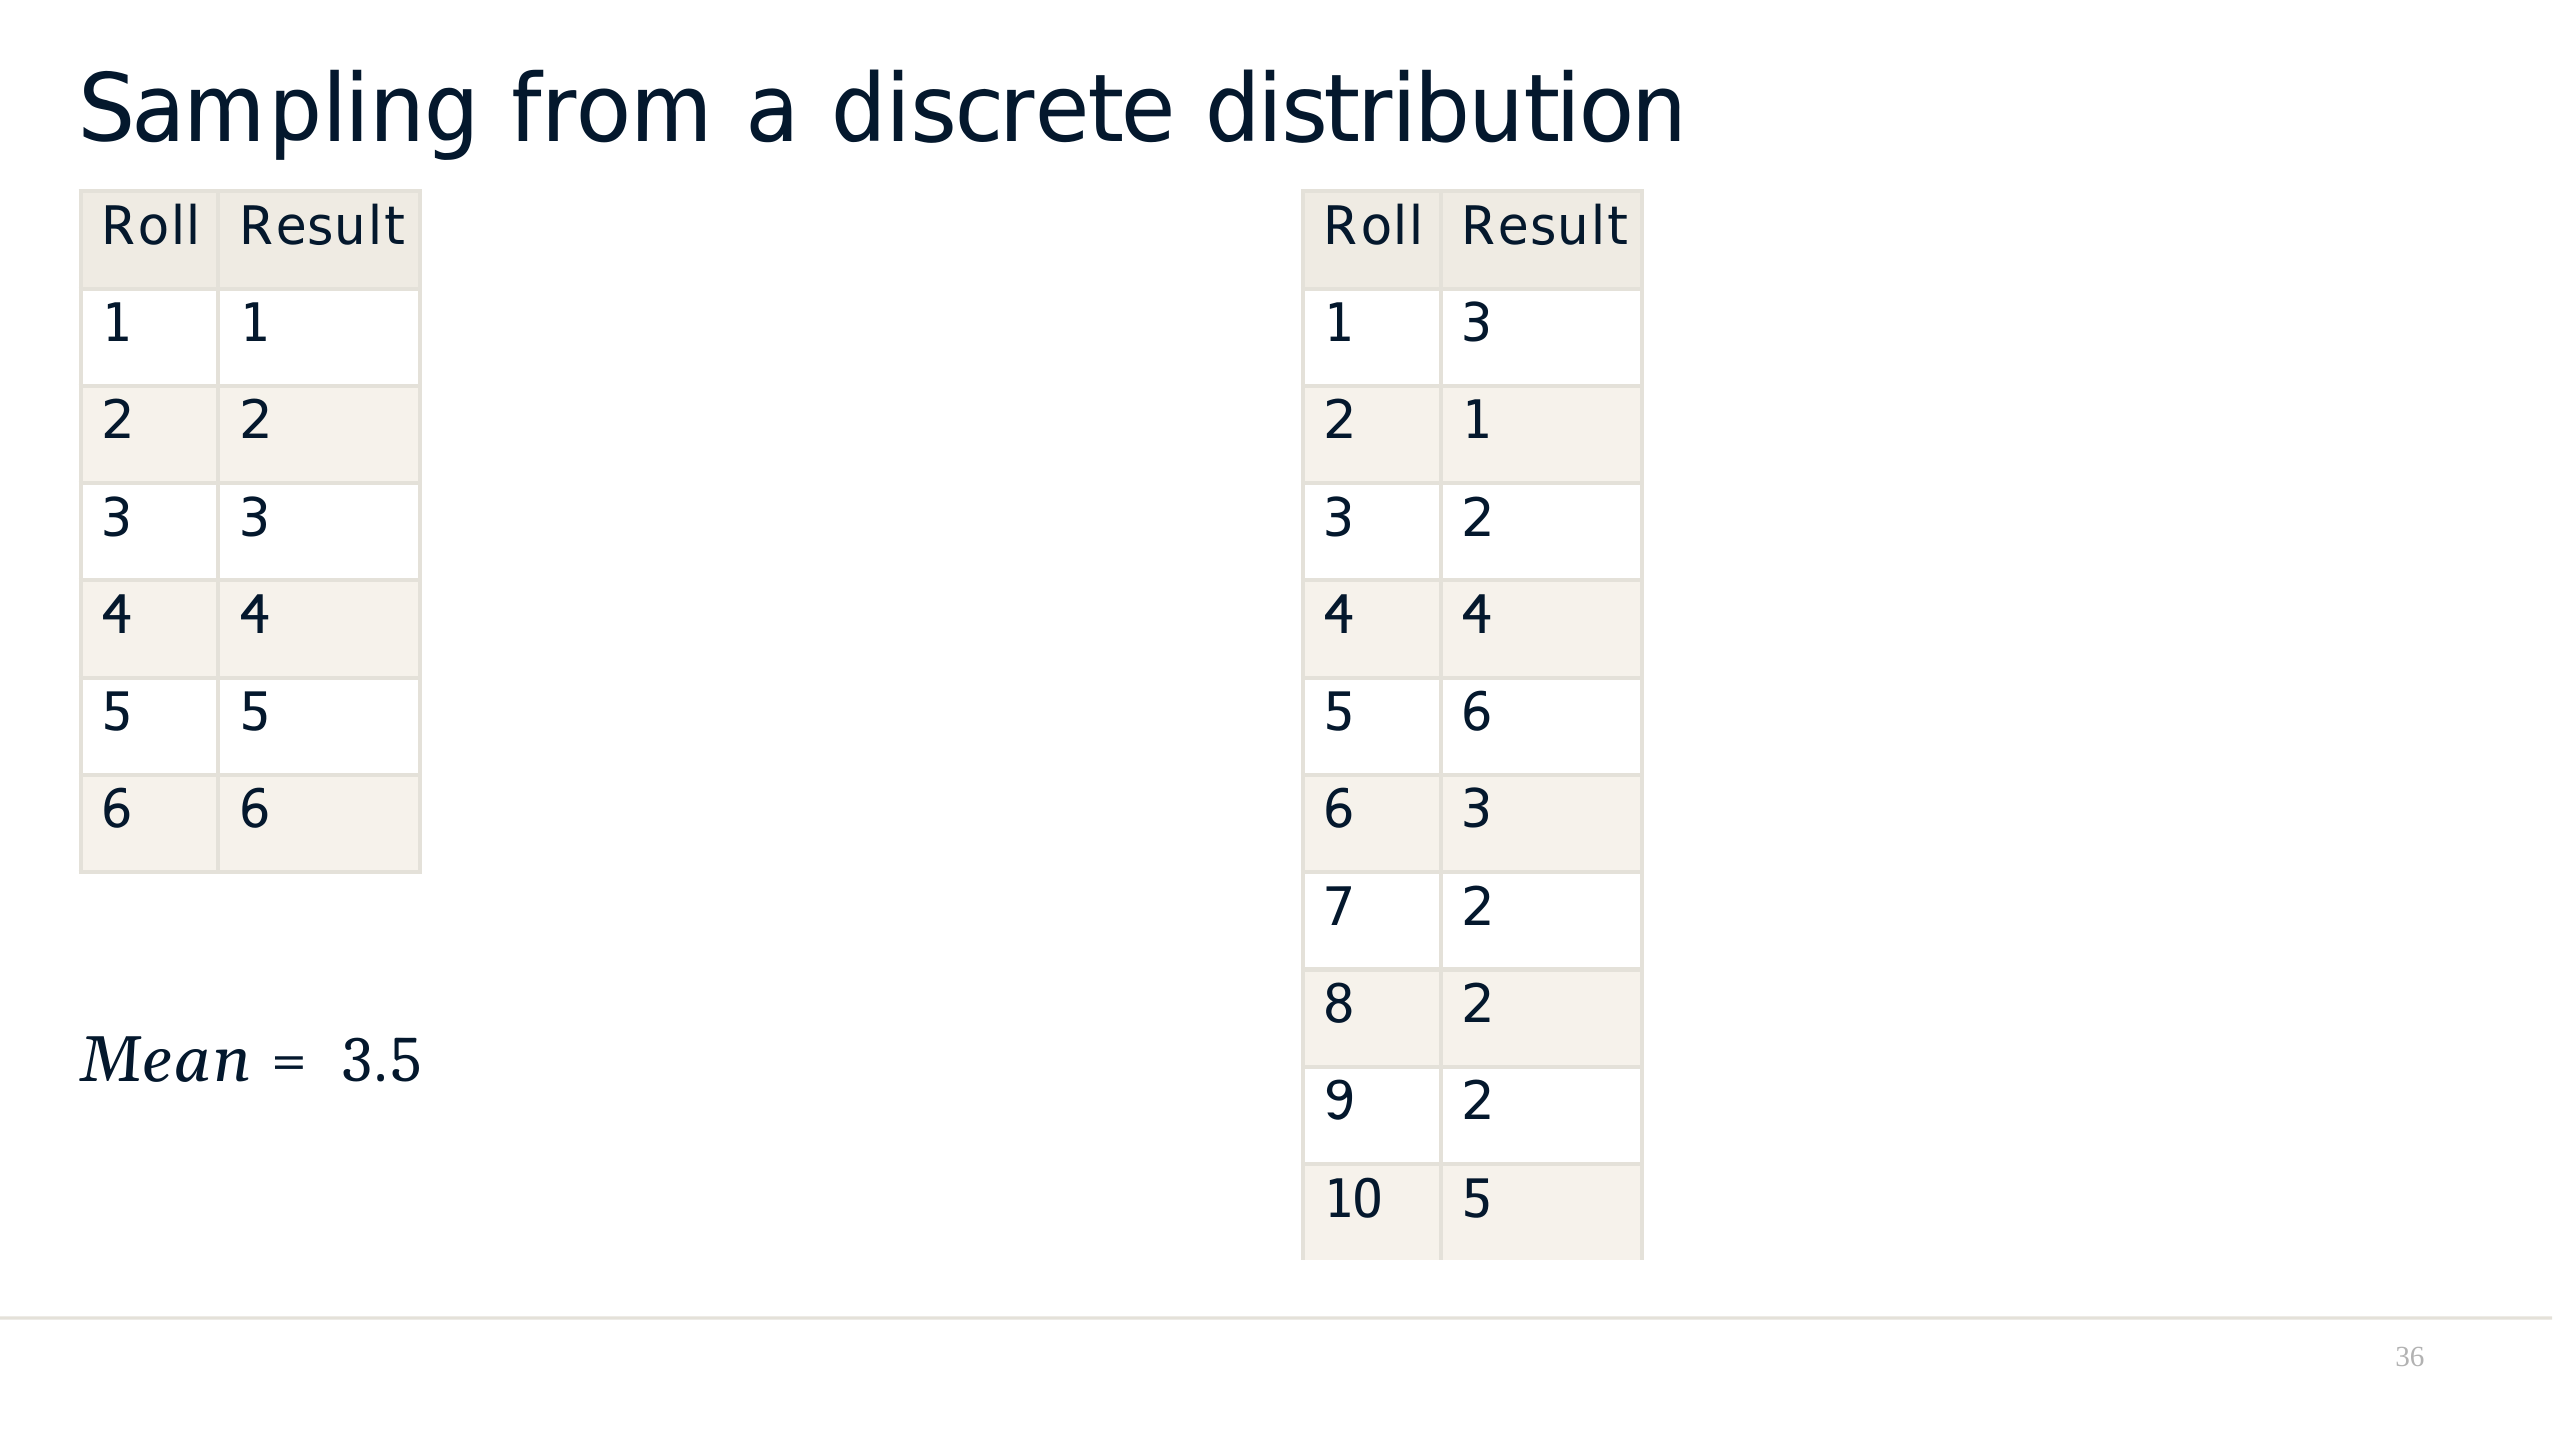

# Sampling from a discrete distribution
| Roll | Result |
| --- | --- |
| 1 | 1 |
| 2 | 2 |
| 3 | 3 |
| 4 | 4 |
| 5 | 5 |
| 6 | 6 |
| Roll | Result |
| --- | --- |
| 1 | 3 |
| 2 | 1 |
| 3 | 2 |
| 4 | 4 |
| 5 | 6 |
| 6 | 3 |
| 7 | 2 |
| 8 | 2 |
| 9 | 2 |
| 10 | 5 |
Mean = 3.5
36